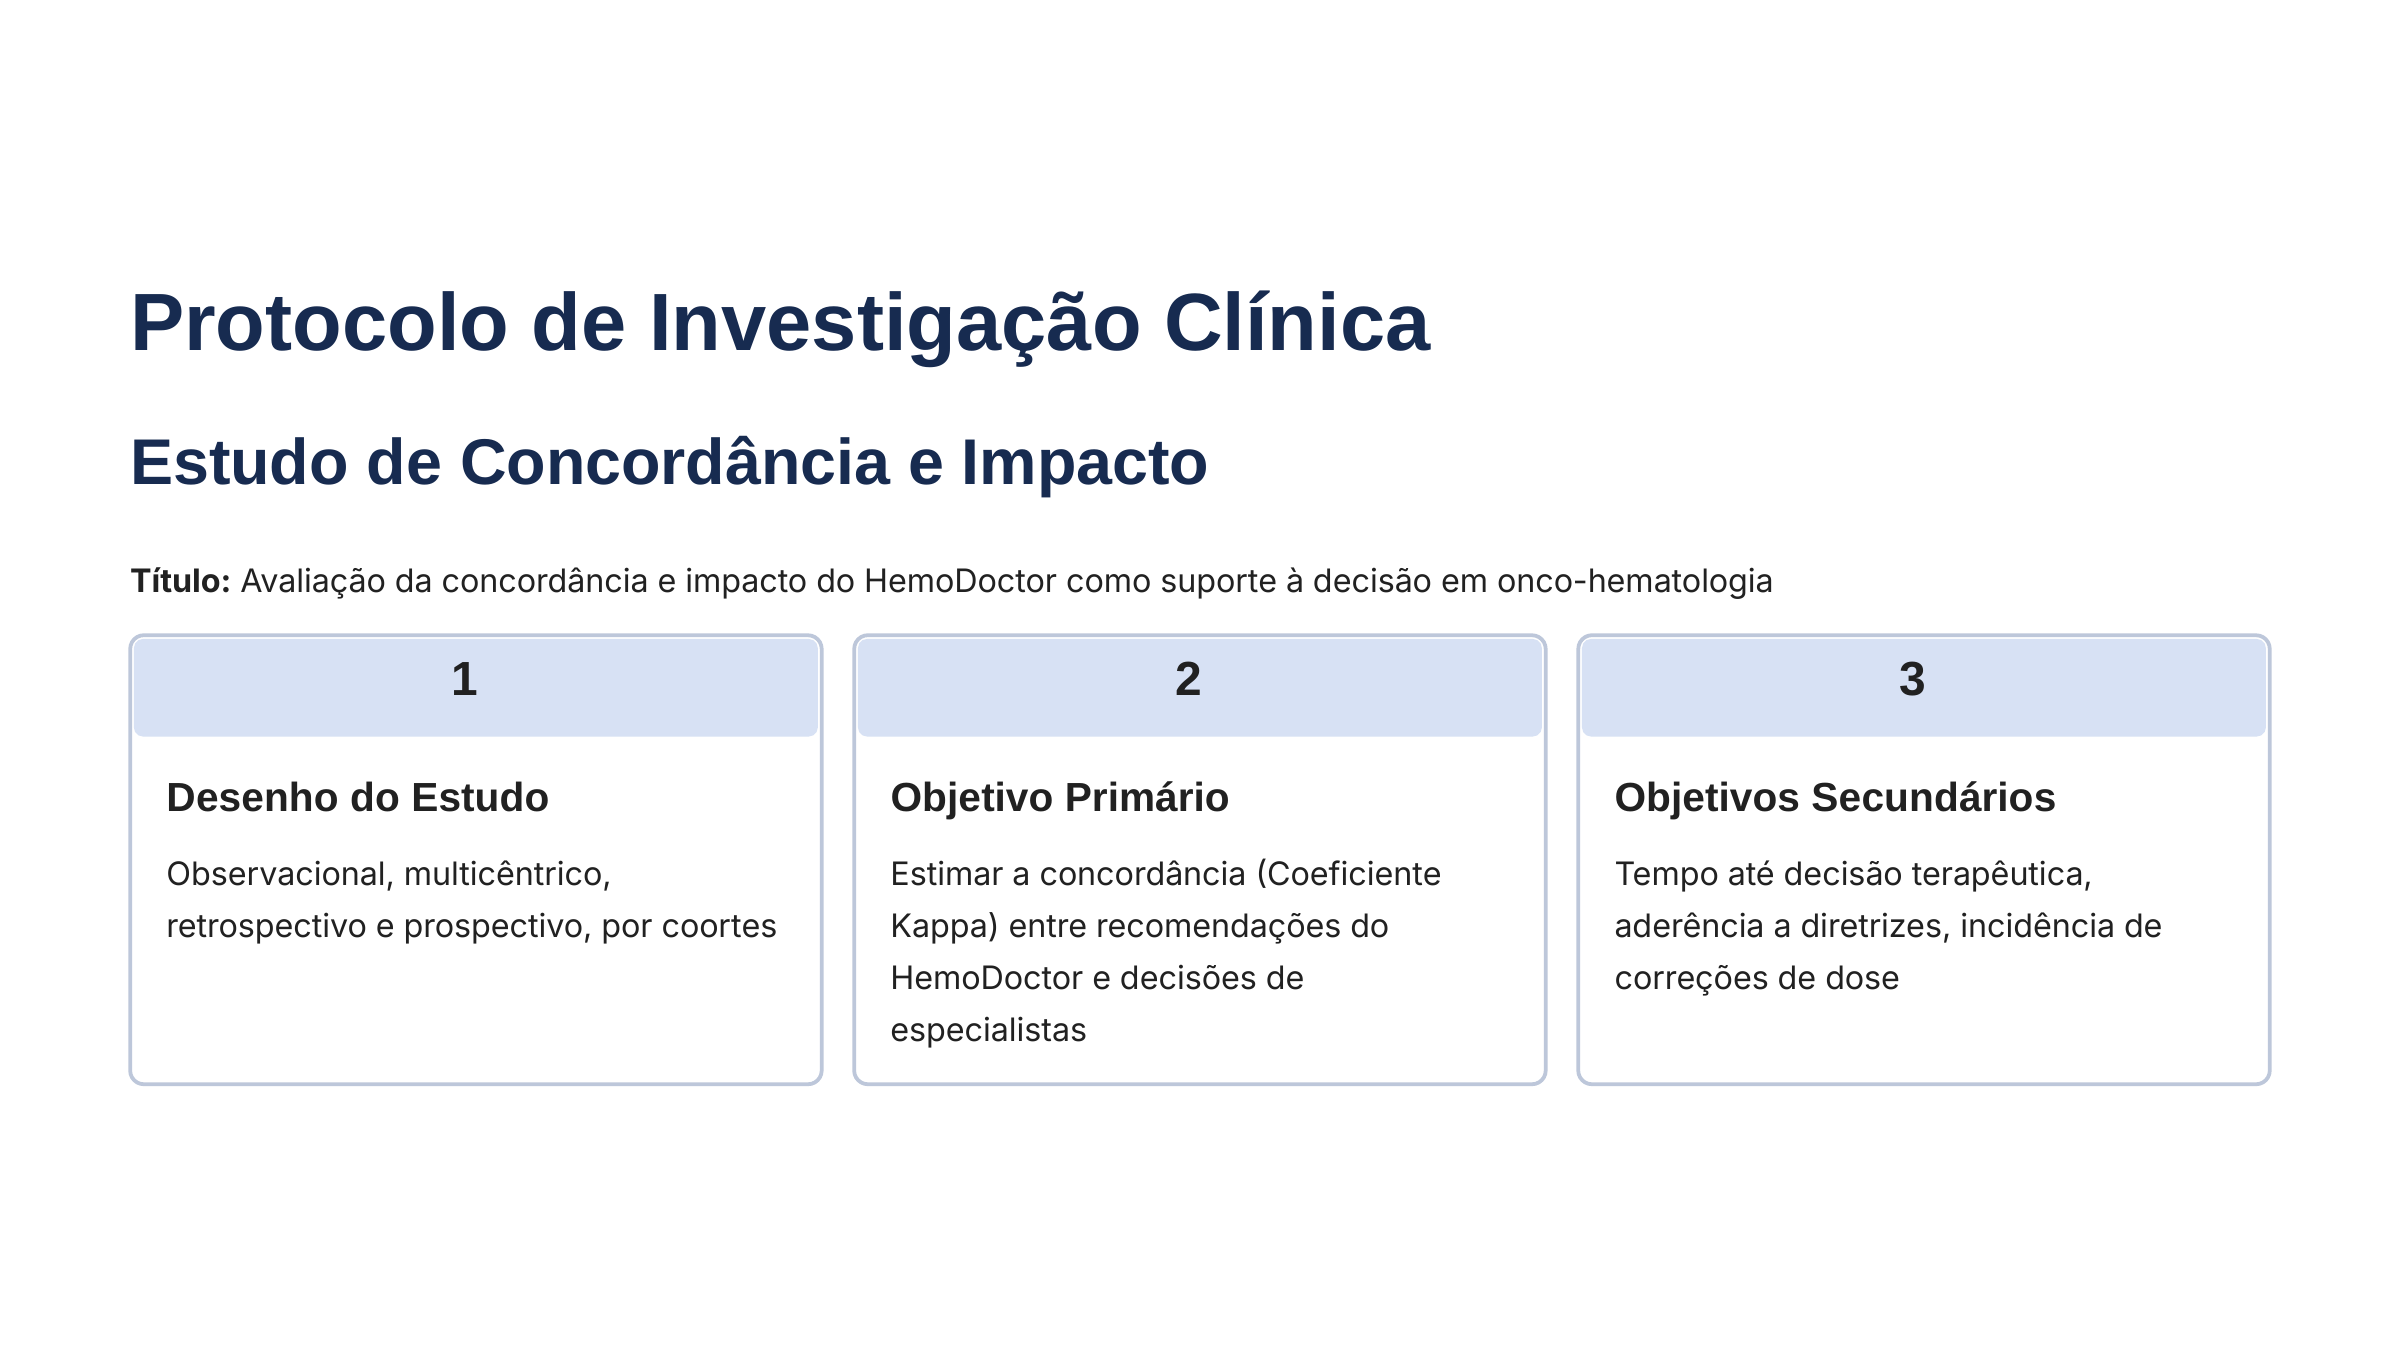

Protocolo de Investigação Clínica
Estudo de Concordância e Impacto
Título: Avaliação da concordância e impacto do HemoDoctor como suporte à decisão em onco-hematologia

1
2
3
Desenho do Estudo
Objetivo Primário
Objetivos Secundários
Observacional, multicêntrico, retrospectivo e prospectivo, por coortes
Estimar a concordância (Coeficiente Kappa) entre recomendações do HemoDoctor e decisões de especialistas
Tempo até decisão terapêutica, aderência a diretrizes, incidência de correções de dose